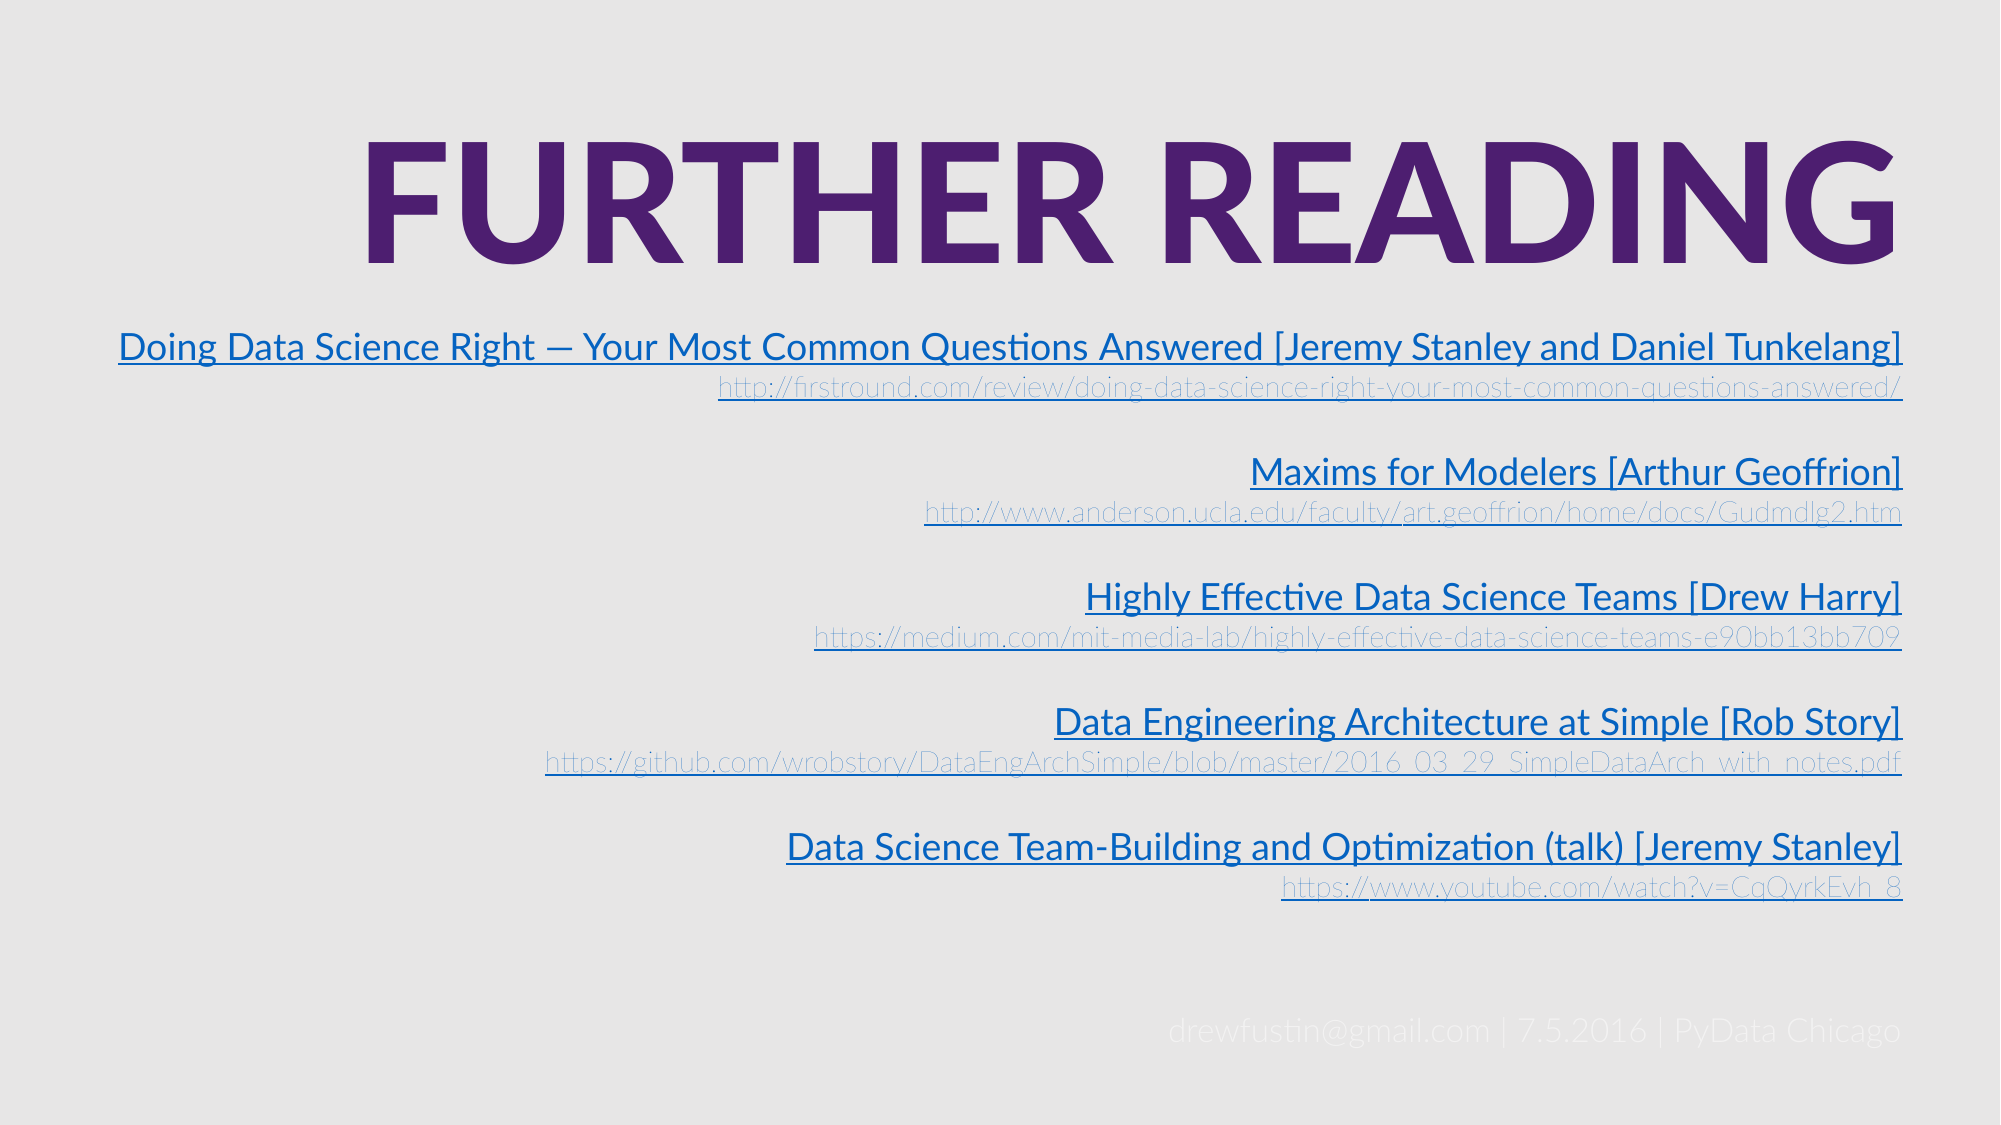

FURTHER READING
Doing Data Science Right — Your Most Common Questions Answered [Jeremy Stanley and Daniel Tunkelang]
http://firstround.com/review/doing-data-science-right-your-most-common-questions-answered/

Maxims for Modelers [Arthur Geoffrion]
http://www.anderson.ucla.edu/faculty/art.geoffrion/home/docs/Gudmdlg2.htm

Highly Effective Data Science Teams [Drew Harry]
https://medium.com/mit-media-lab/highly-effective-data-science-teams-e90bb13bb709

Data Engineering Architecture at Simple [Rob Story]
https://github.com/wrobstory/DataEngArchSimple/blob/master/2016_03_29_SimpleDataArch_with_notes.pdf

Data Science Team-Building and Optimization (talk) [Jeremy Stanley]
https://www.youtube.com/watch?v=CqQyrkEvh_8
drewfustin@gmail.com | 7.5.2016 | PyData Chicago